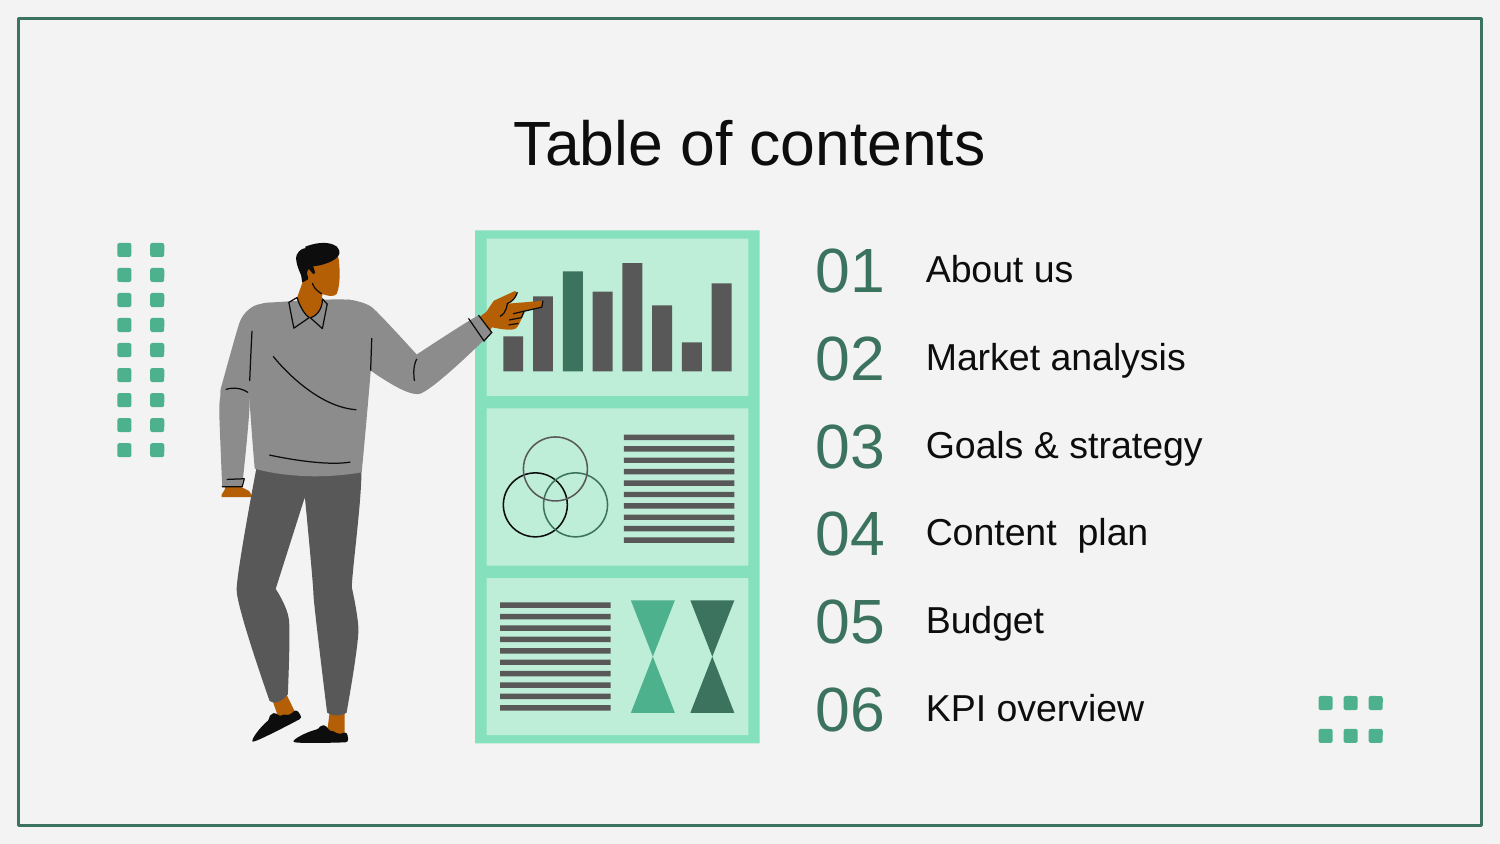

# Table of contents

About us
01

Market analysis
02
Goals & strategy
03
04
Content  plan
05
Budget
06
KPI overview